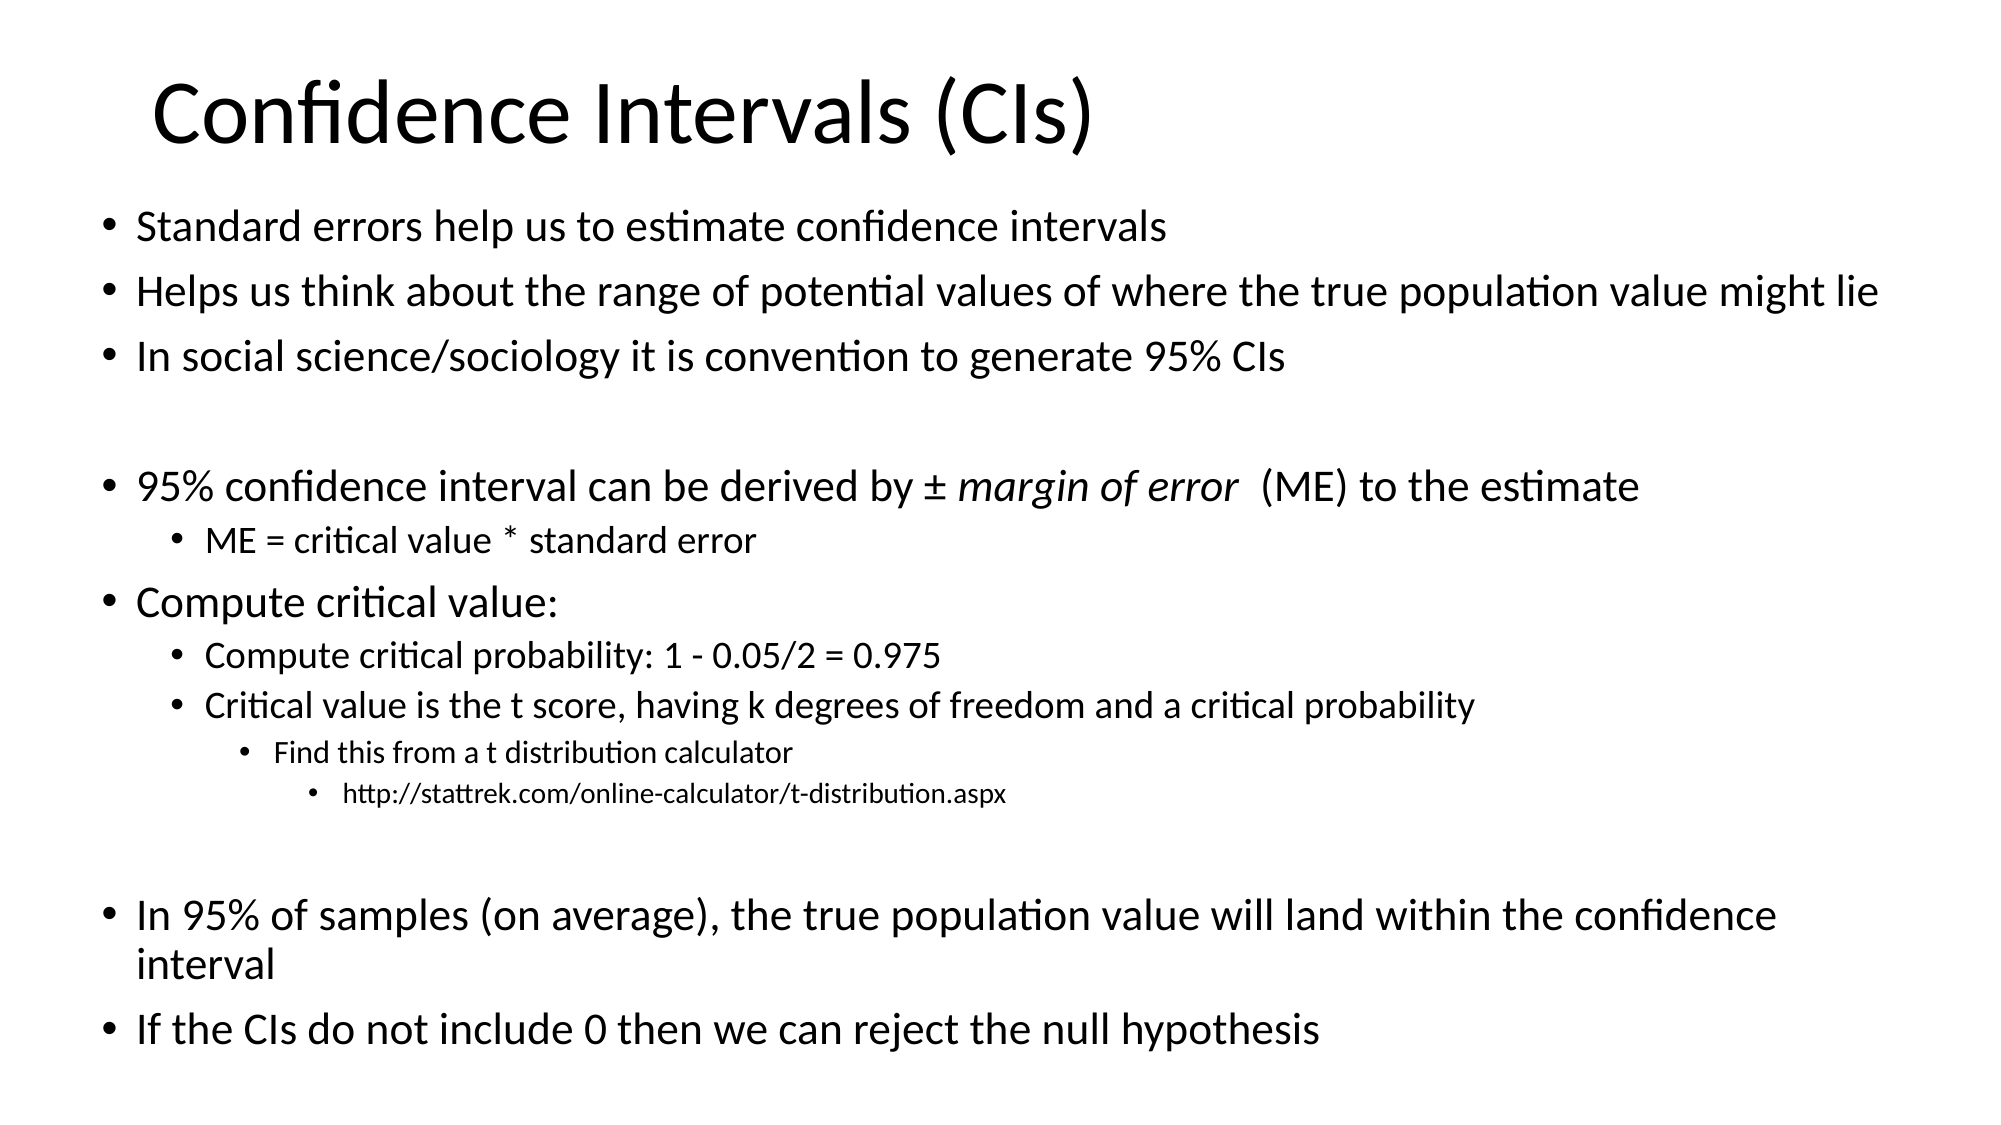

# Confidence Intervals (CIs)
Standard errors help us to estimate confidence intervals
Helps us think about the range of potential values of where the true population value might lie
In social science/sociology it is convention to generate 95% CIs

95% confidence interval can be derived by ± margin of error  (ME) to the estimate
ME = critical value * standard error
Compute critical value:
Compute critical probability: 1 - 0.05/2 = 0.975
Critical value is the t score, having k degrees of freedom and a critical probability
Find this from a t distribution calculator
http://stattrek.com/online-calculator/t-distribution.aspx

In 95% of samples (on average), the true population value will land within the confidence interval
If the CIs do not include 0 then we can reject the null hypothesis